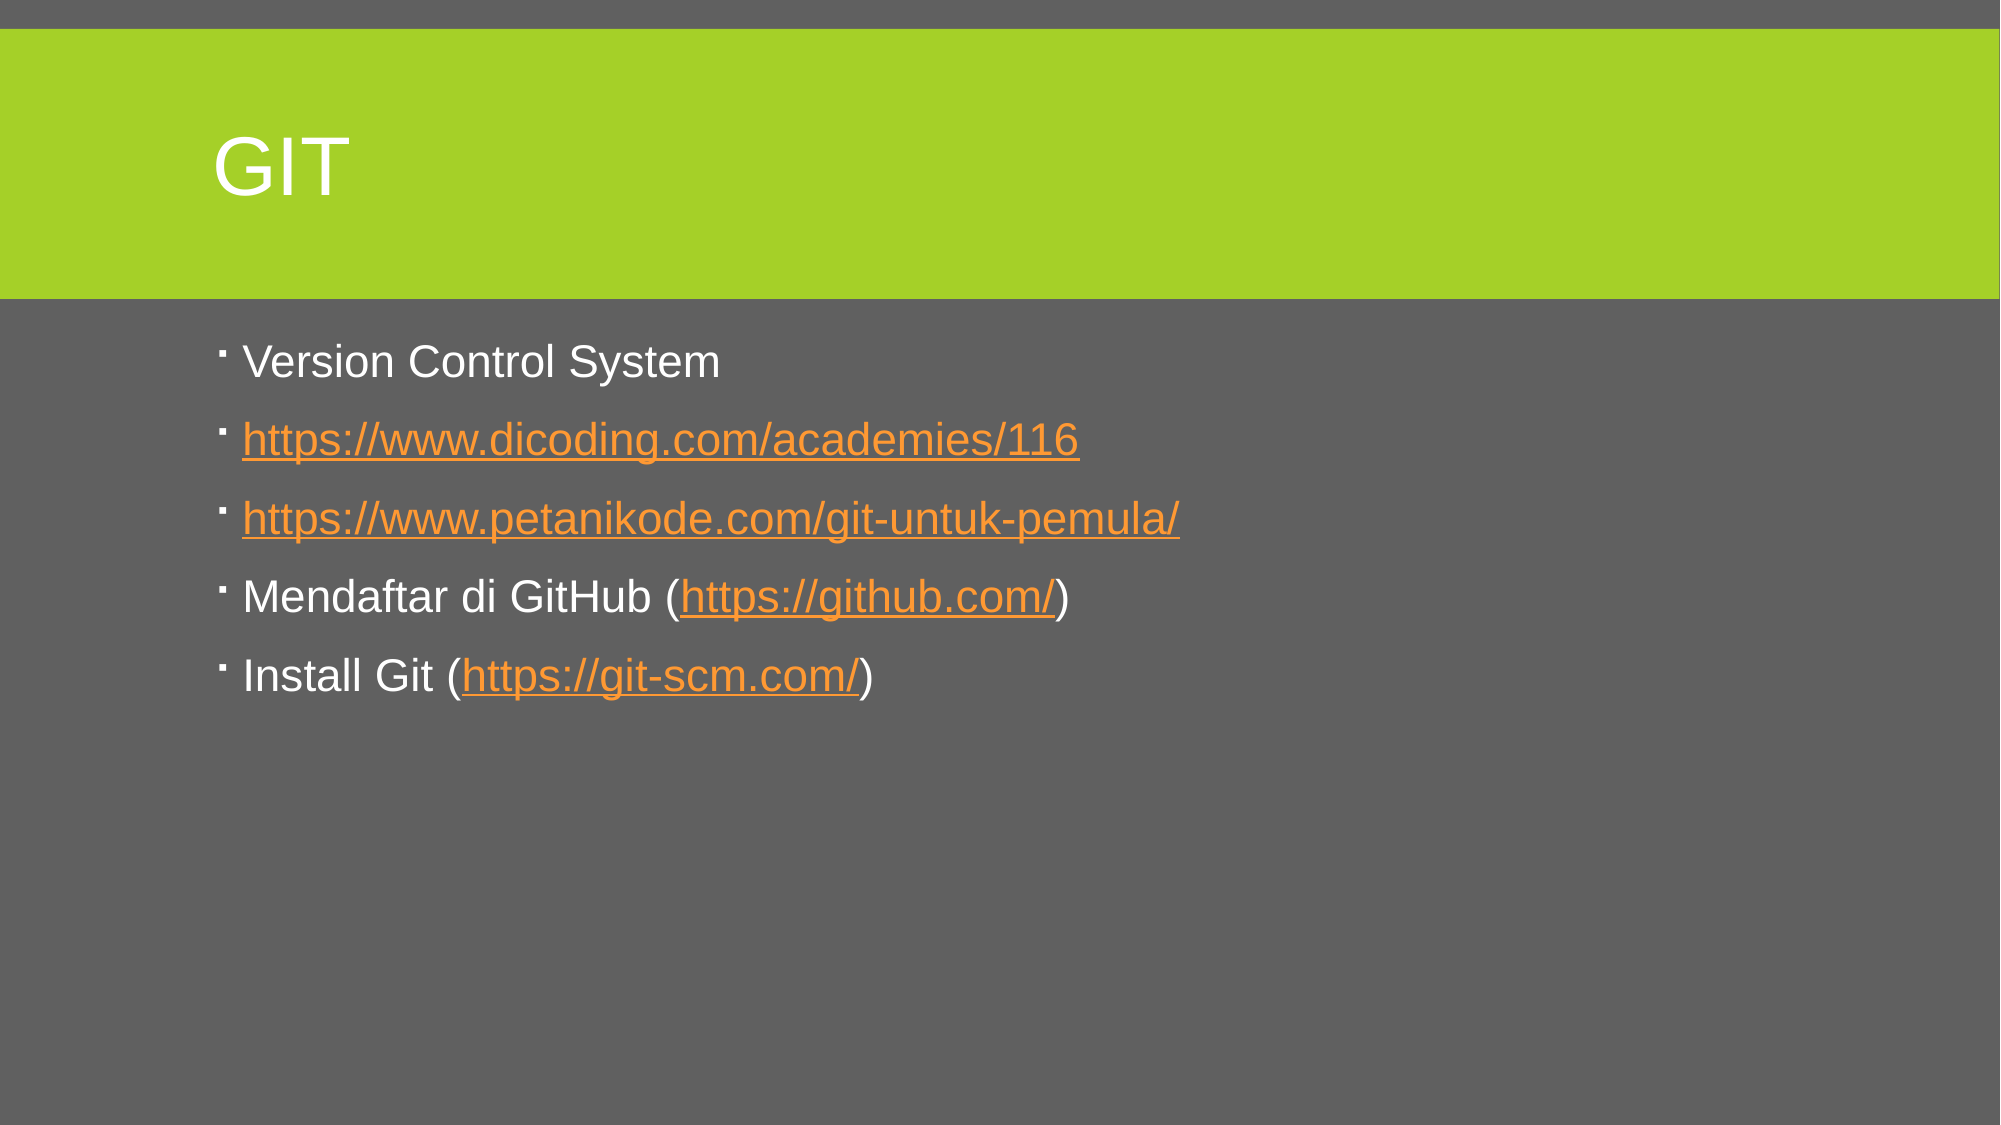

# git
Version Control System
https://www.dicoding.com/academies/116
https://www.petanikode.com/git-untuk-pemula/
Mendaftar di GitHub (https://github.com/)
Install Git (https://git-scm.com/)